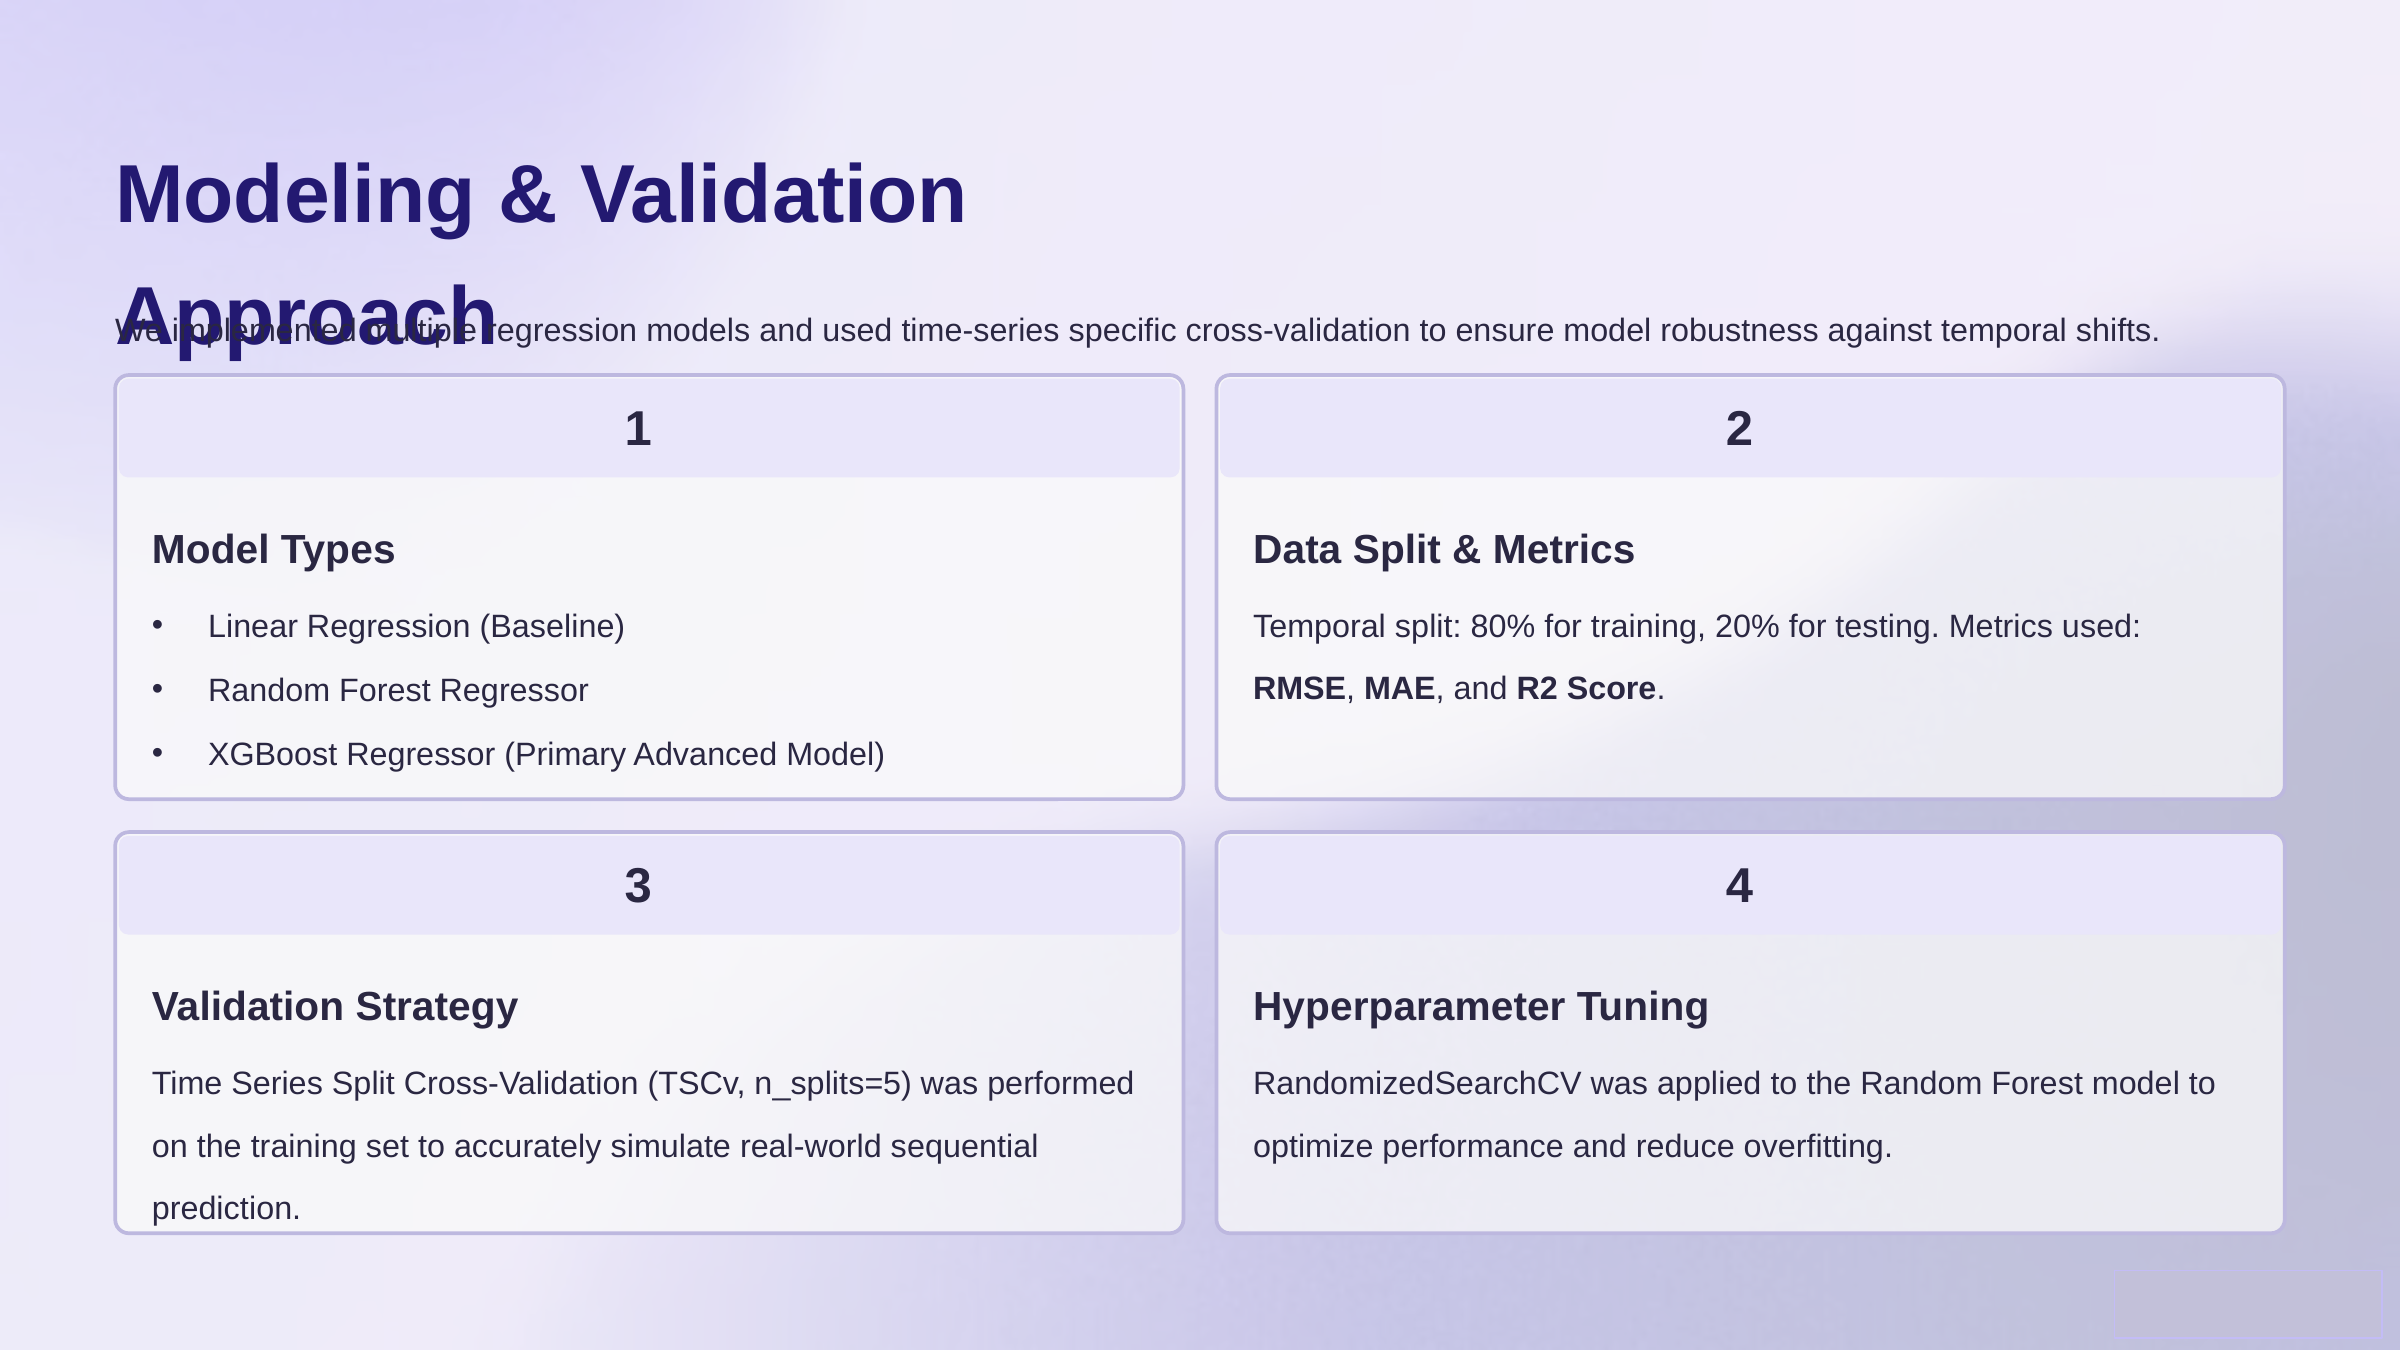

Modeling & Validation Approach
We implemented multiple regression models and used time-series specific cross-validation to ensure model robustness against temporal shifts.

1
2
Model Types
Data Split & Metrics
Linear Regression (Baseline)
Temporal split: 80% for training, 20% for testing. Metrics used: RMSE, MAE, and R2 Score.
Random Forest Regressor
XGBoost Regressor (Primary Advanced Model)

3
4
Validation Strategy
Hyperparameter Tuning
Time Series Split Cross-Validation (TSCv, n_splits=5) was performed on the training set to accurately simulate real-world sequential prediction.
RandomizedSearchCV was applied to the Random Forest model to optimize performance and reduce overfitting.